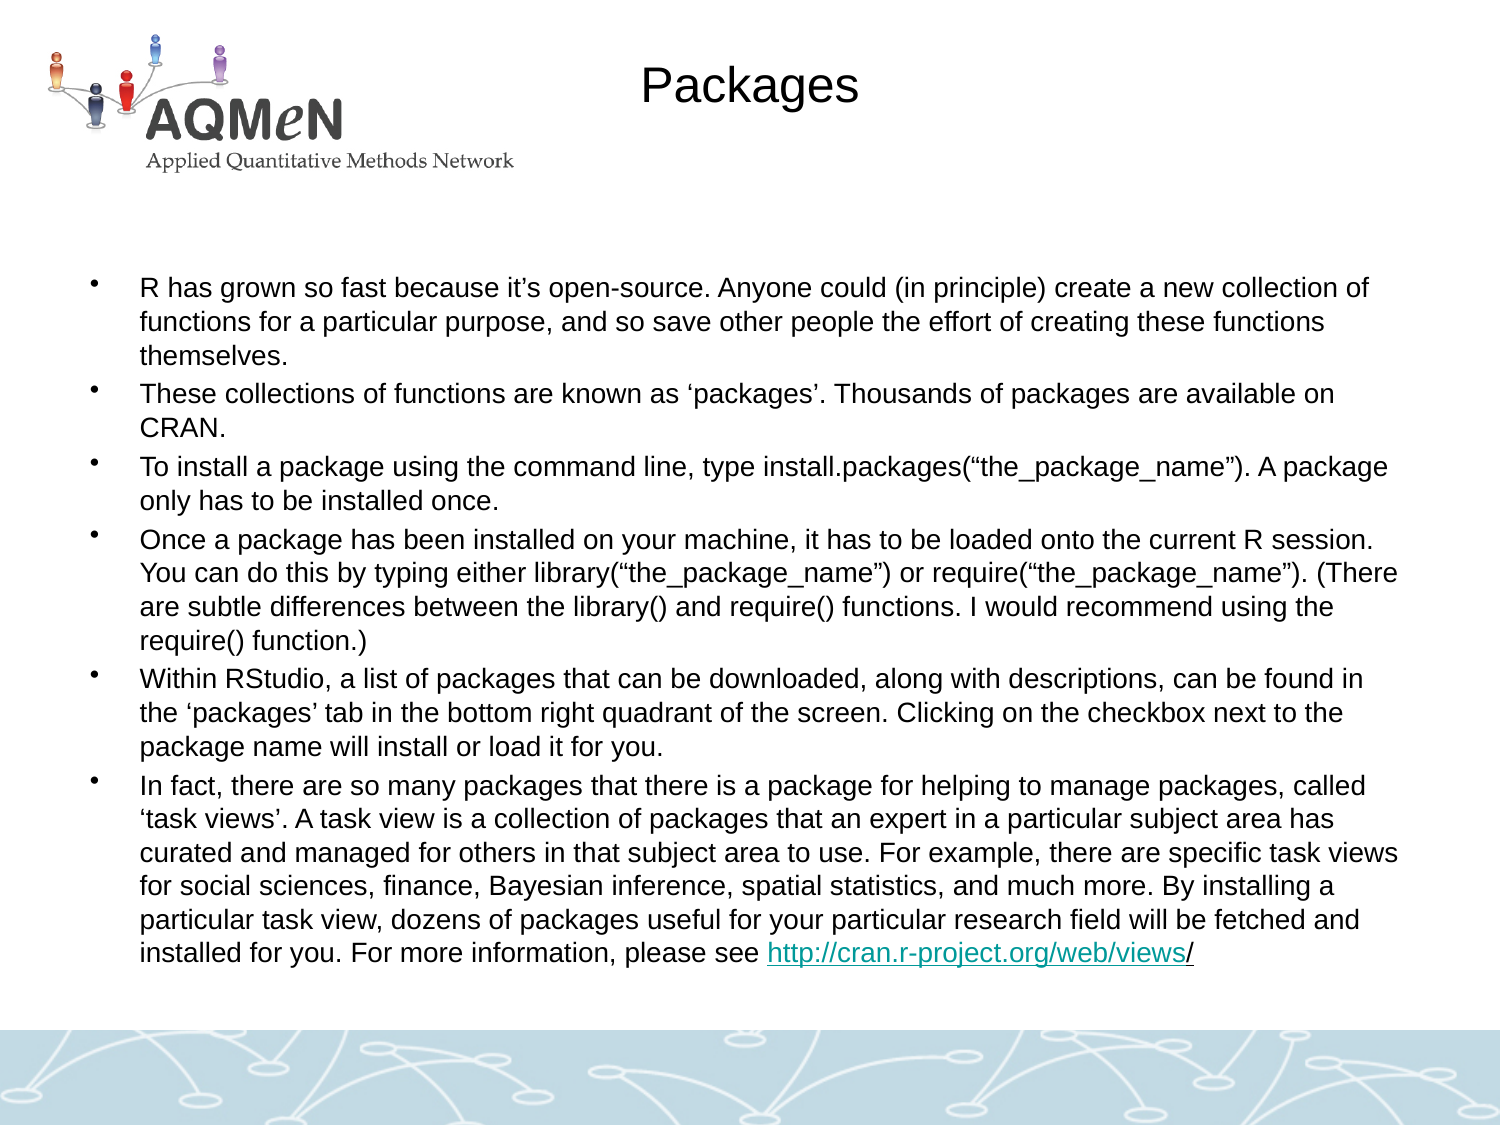

# Packages
R has grown so fast because it’s open-source. Anyone could (in principle) create a new collection of functions for a particular purpose, and so save other people the effort of creating these functions themselves.
These collections of functions are known as ‘packages’. Thousands of packages are available on CRAN.
To install a package using the command line, type install.packages(“the_package_name”). A package only has to be installed once.
Once a package has been installed on your machine, it has to be loaded onto the current R session. You can do this by typing either library(“the_package_name”) or require(“the_package_name”). (There are subtle differences between the library() and require() functions. I would recommend using the require() function.)
Within RStudio, a list of packages that can be downloaded, along with descriptions, can be found in the ‘packages’ tab in the bottom right quadrant of the screen. Clicking on the checkbox next to the package name will install or load it for you.
In fact, there are so many packages that there is a package for helping to manage packages, called ‘task views’. A task view is a collection of packages that an expert in a particular subject area has curated and managed for others in that subject area to use. For example, there are specific task views for social sciences, finance, Bayesian inference, spatial statistics, and much more. By installing a particular task view, dozens of packages useful for your particular research field will be fetched and installed for you. For more information, please see http://cran.r-project.org/web/views/